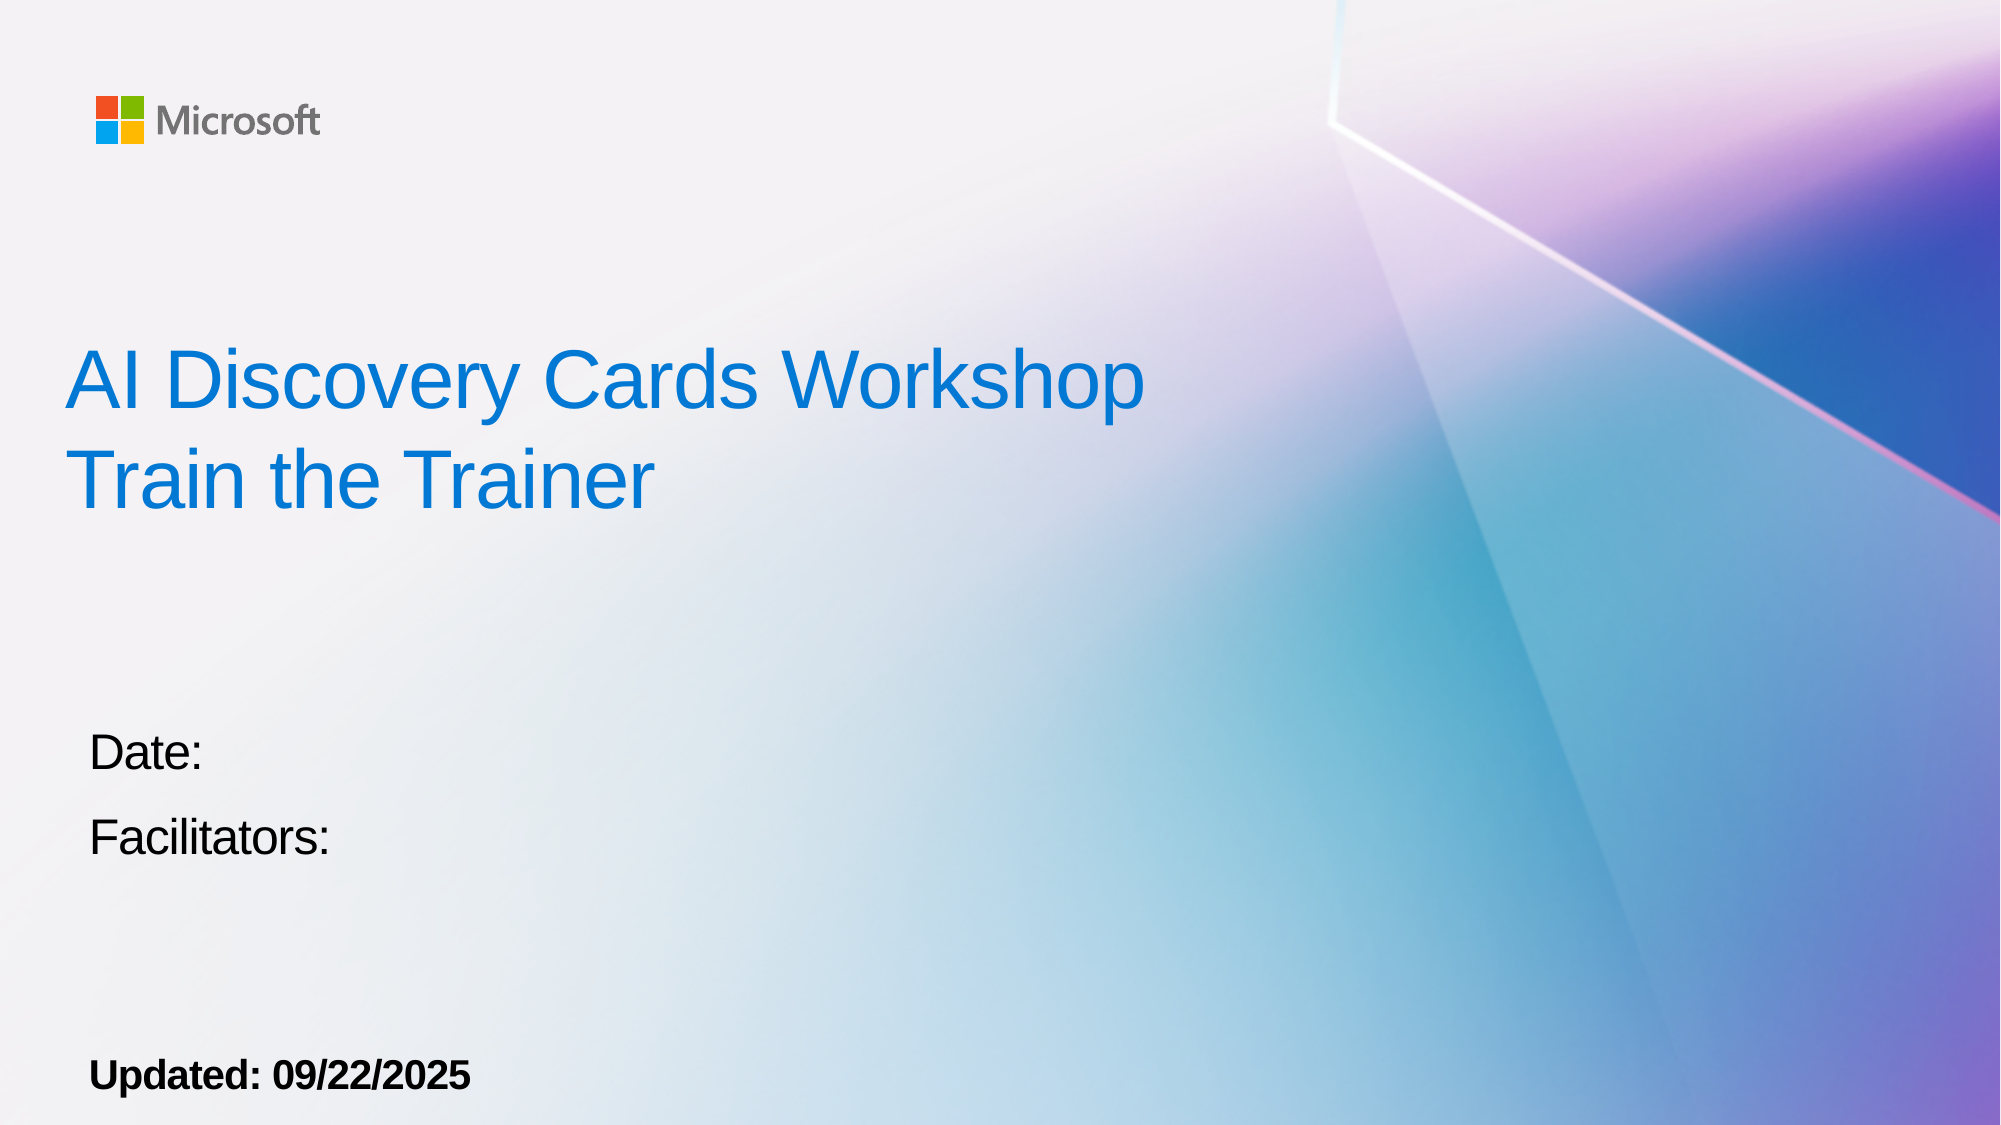

AI Discovery Cards Workshop Train the Trainer
Date:
Facilitators:
Updated: 09/22/2025